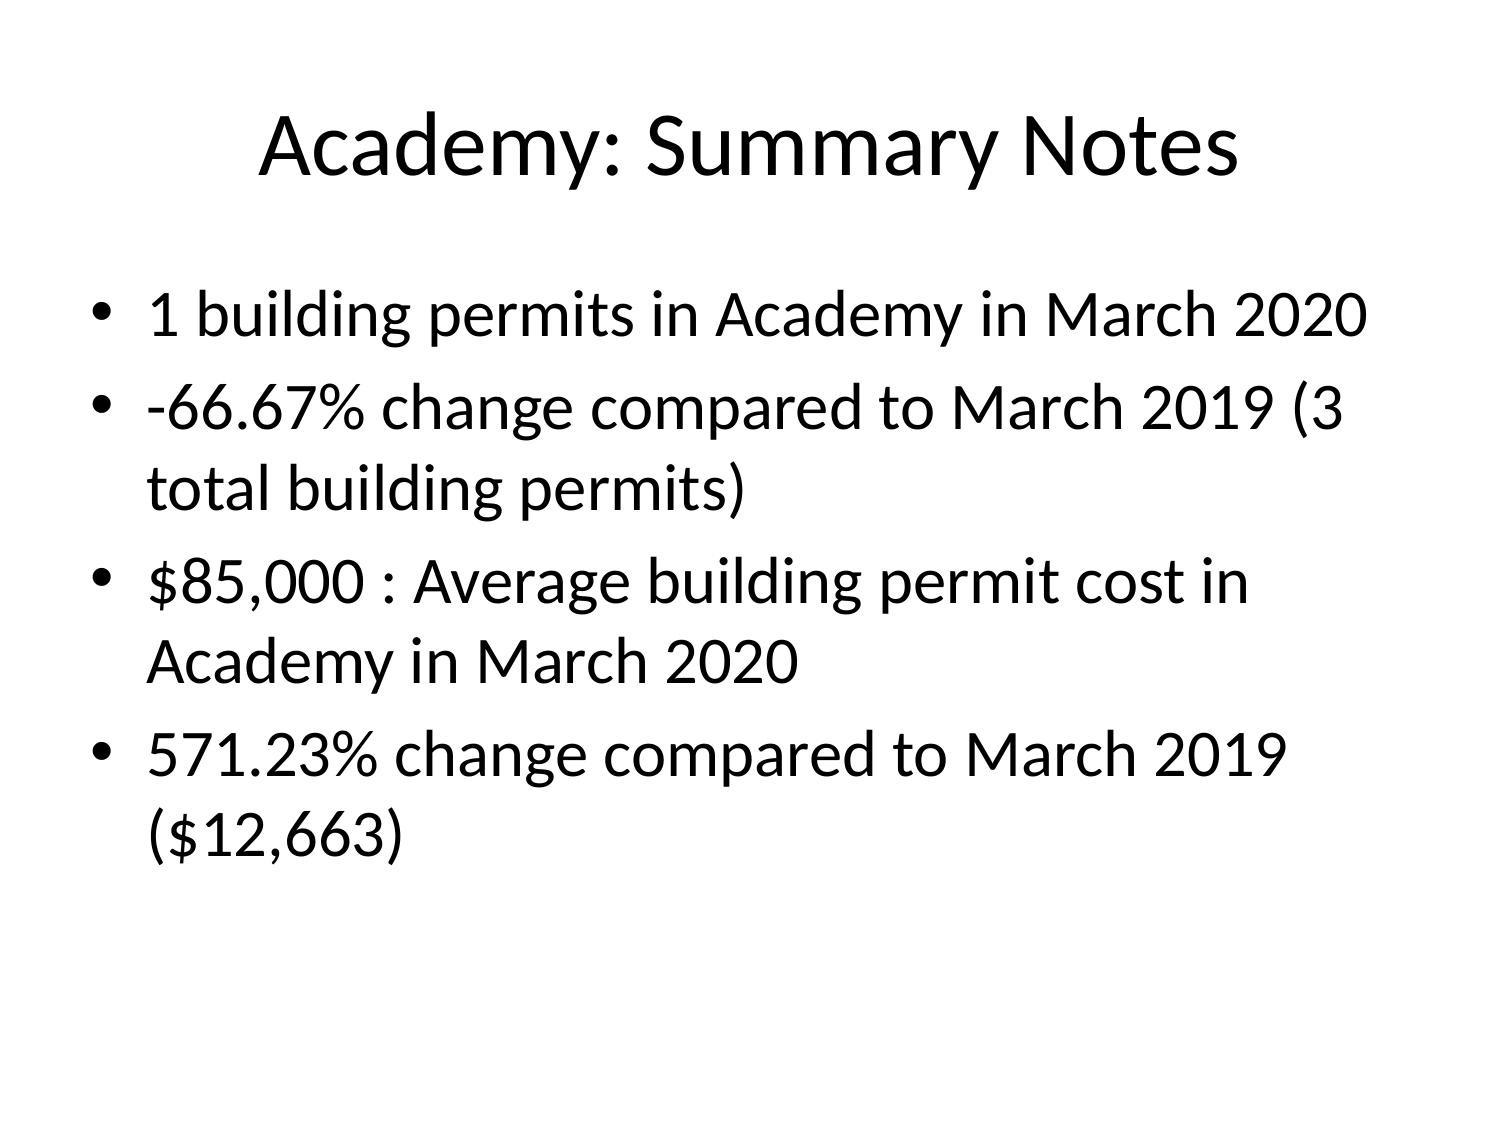

# Academy: Summary Notes
1 building permits in Academy in March 2020
-66.67% change compared to March 2019 (3 total building permits)
$85,000 : Average building permit cost in Academy in March 2020
571.23% change compared to March 2019 ($12,663)